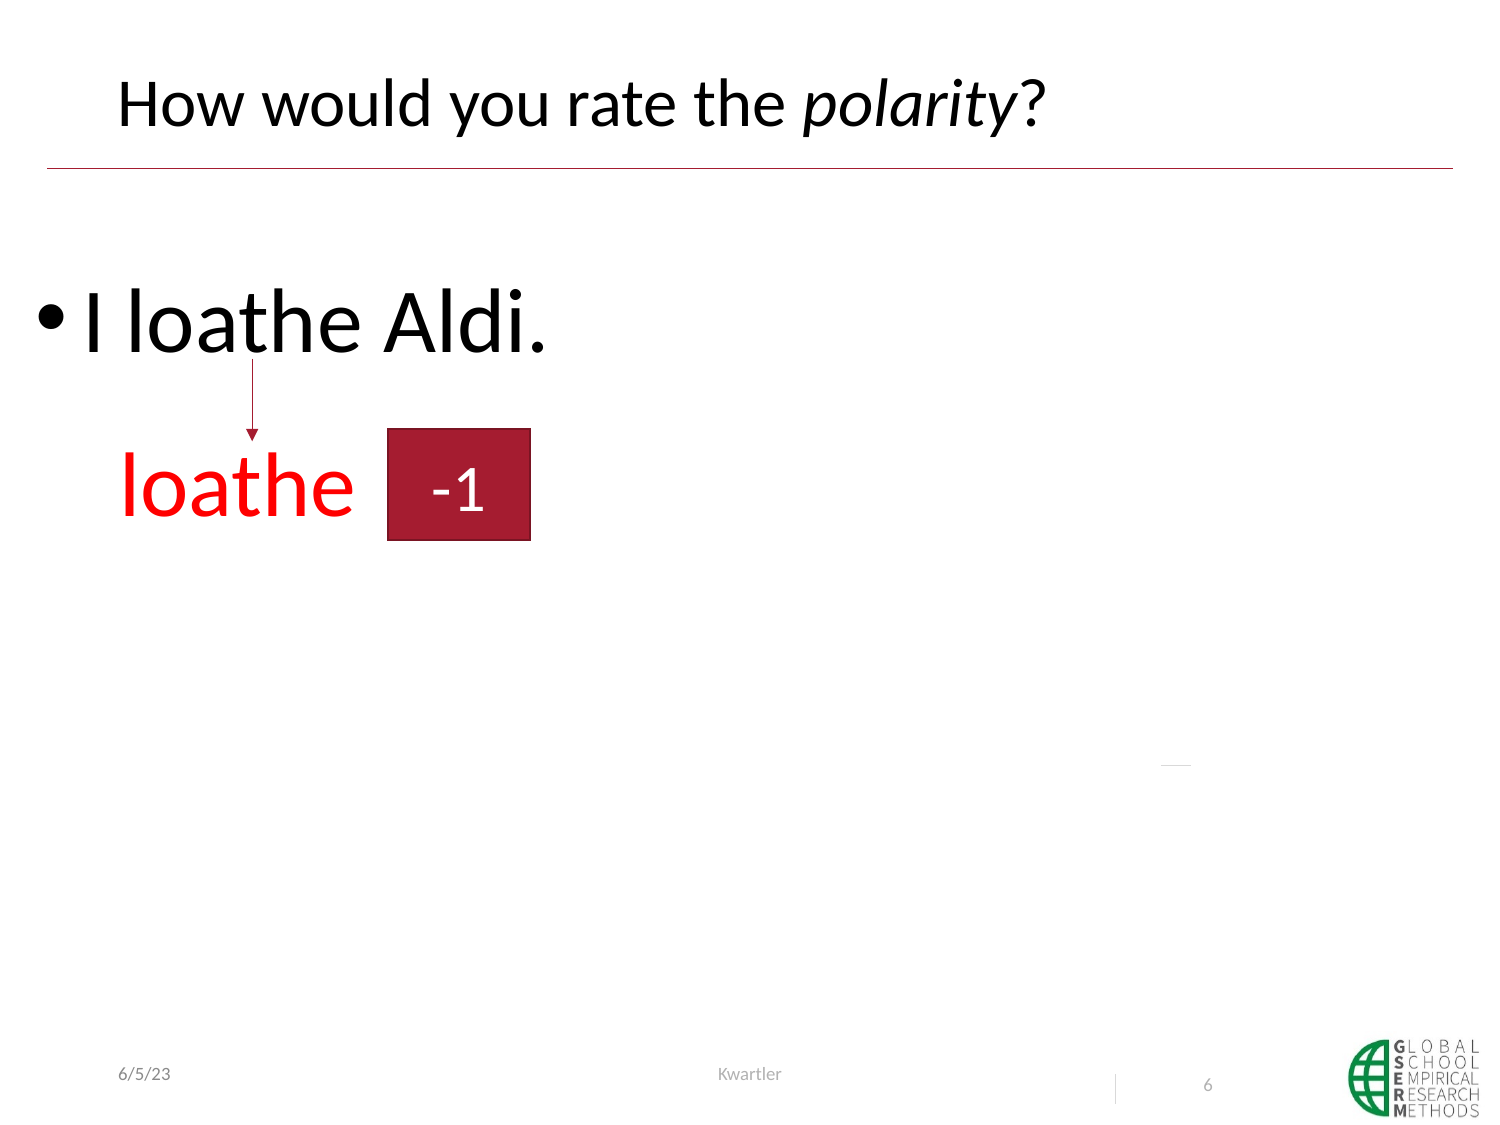

# How would you rate the polarity?
I loathe Aldi.
    loathe
-1
6/5/23
Kwartler
6